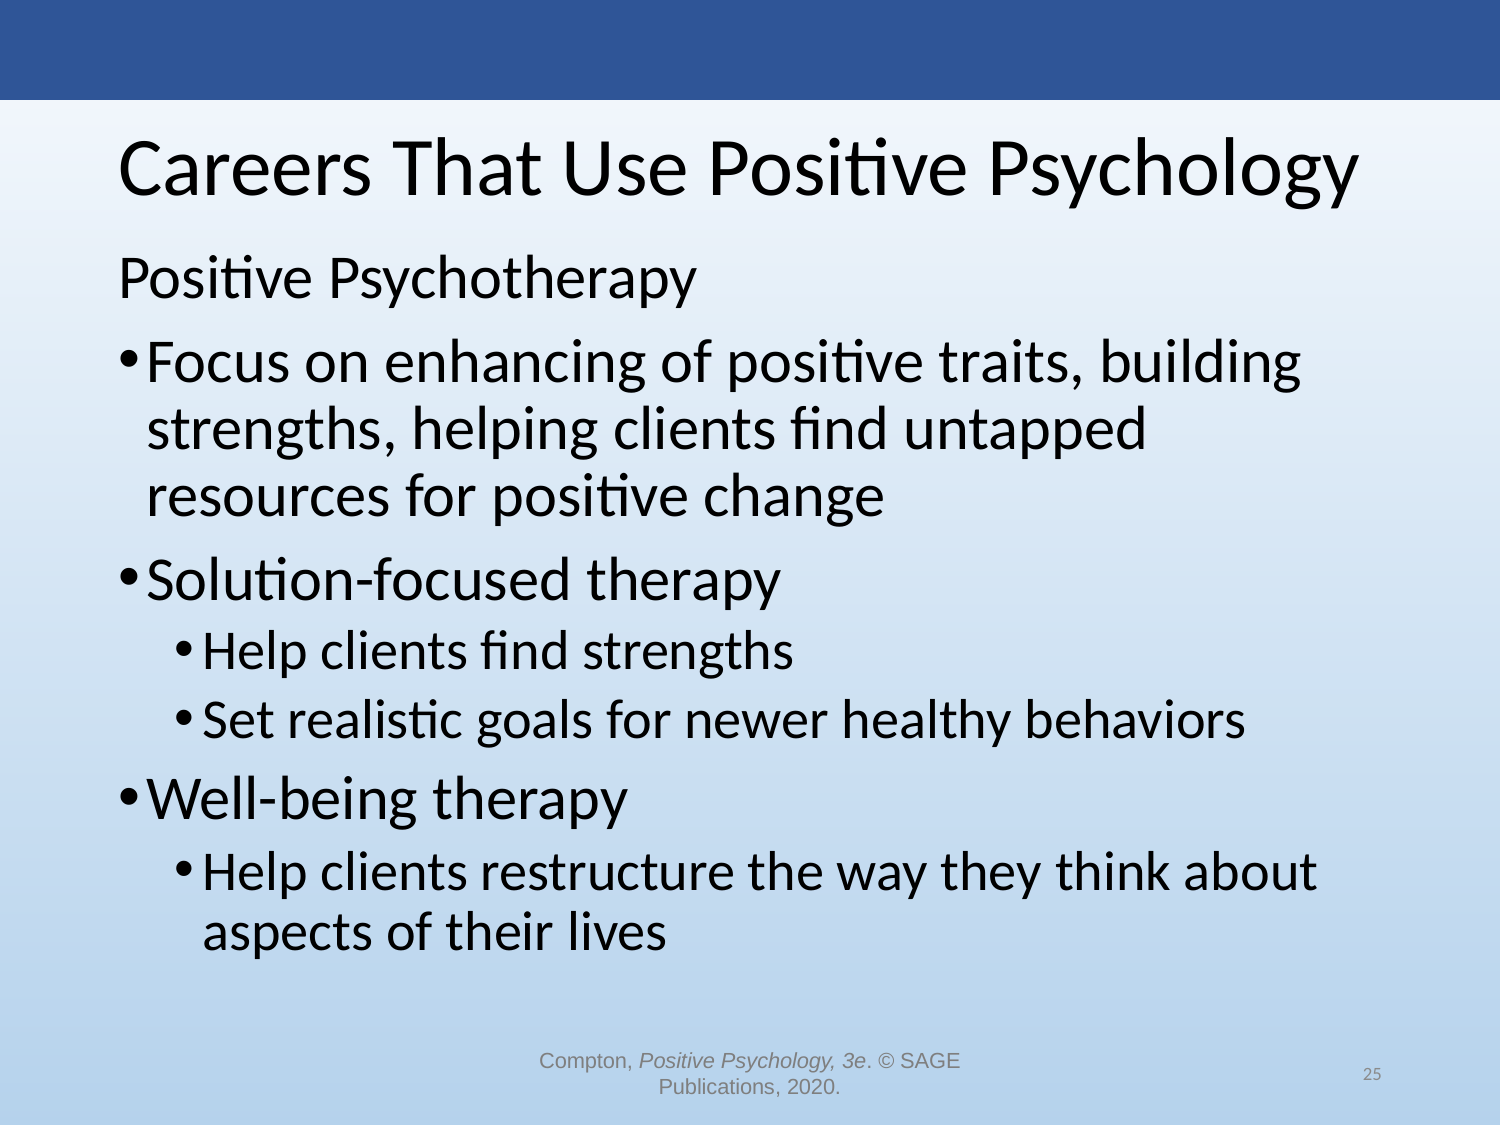

# Careers That Use Positive Psychology
Positive Psychotherapy
Focus on enhancing of positive traits, building strengths, helping clients find untapped resources for positive change
Solution-focused therapy
Help clients find strengths
Set realistic goals for newer healthy behaviors
Well-being therapy
Help clients restructure the way they think about aspects of their lives
Compton, Positive Psychology, 3e. © SAGE Publications, 2020.
25